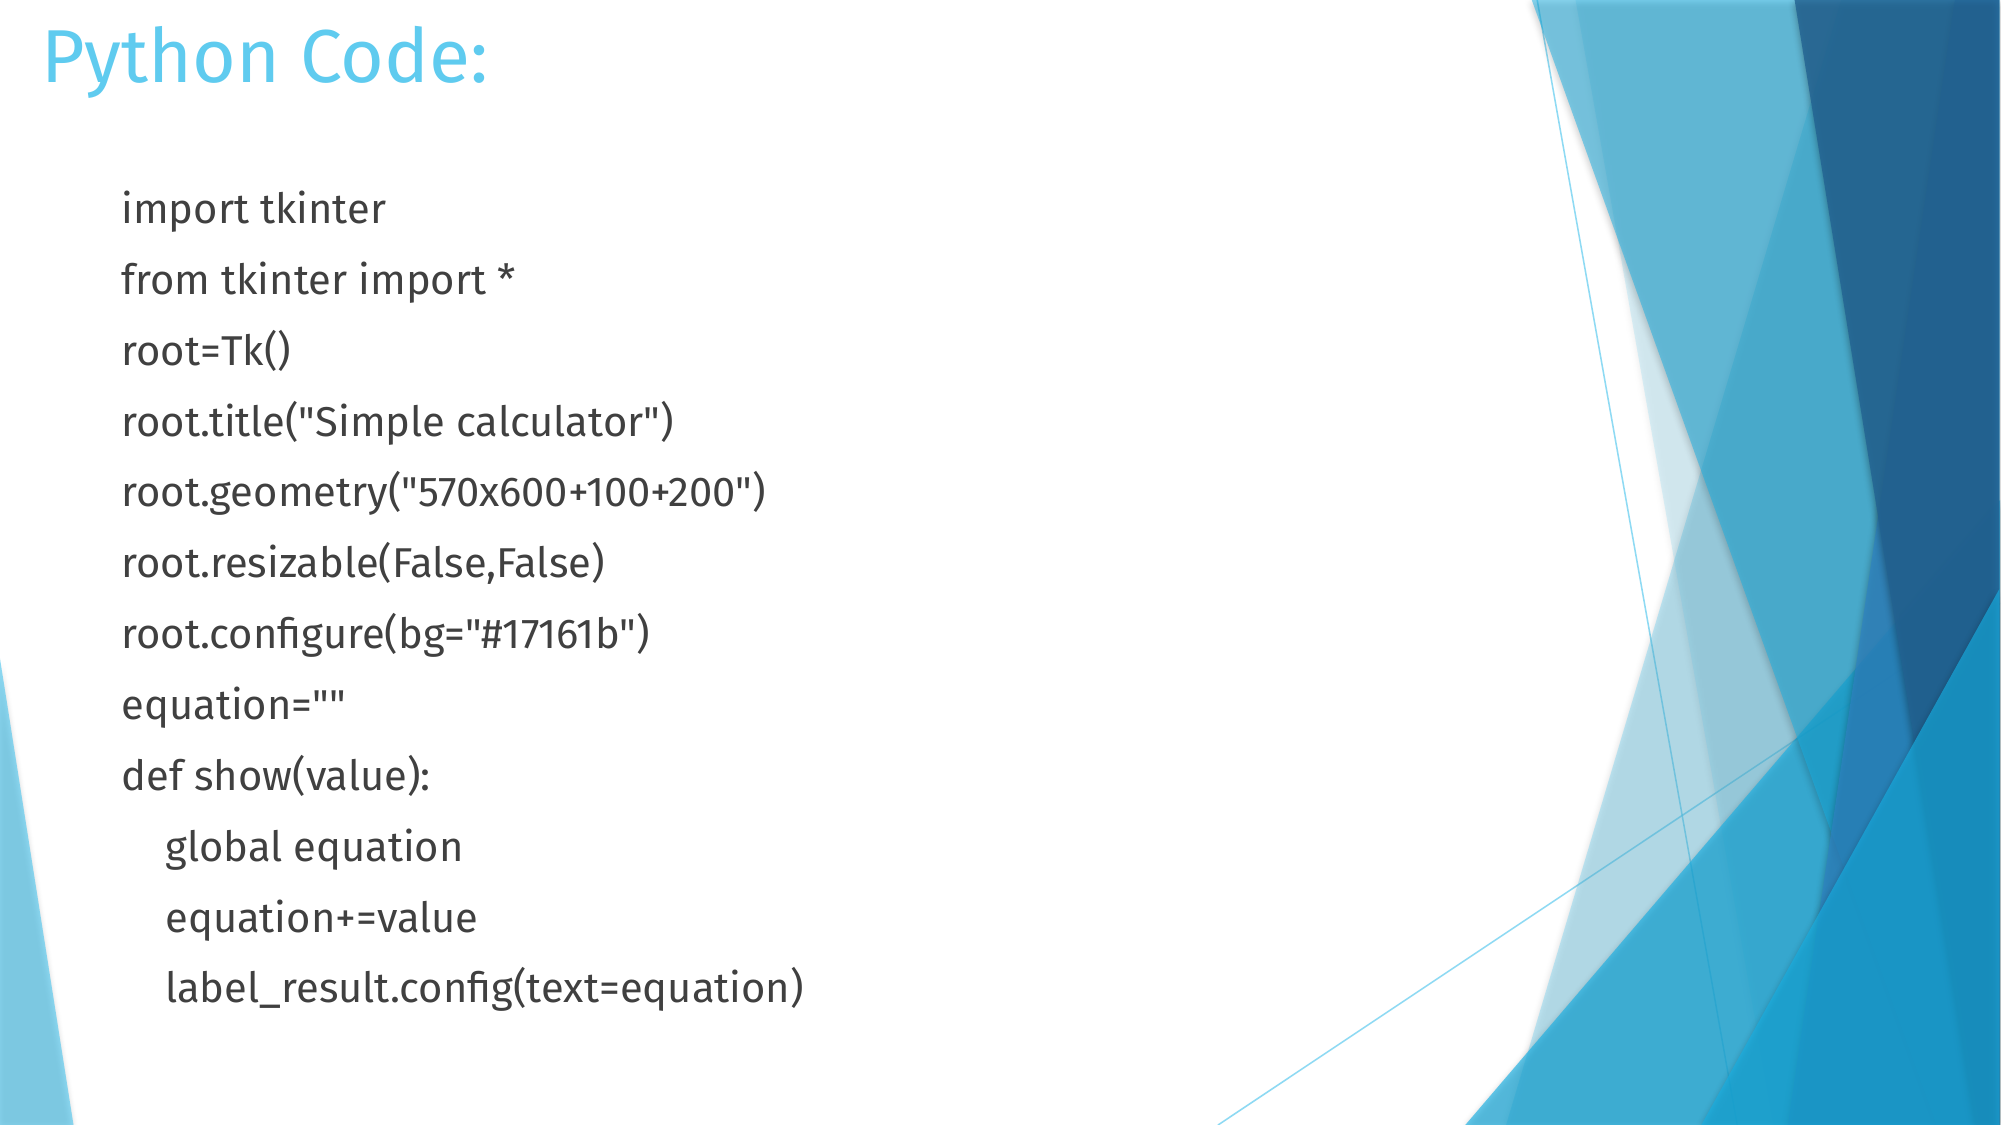

# Python Code:
import tkinter
from tkinter import *
root=Tk()
root.title("Simple calculator")
root.geometry("570x600+100+200")
root.resizable(False,False)
root.configure(bg="#17161b")
equation=""
def show(value):
    global equation
    equation+=value
    label_result.config(text=equation)